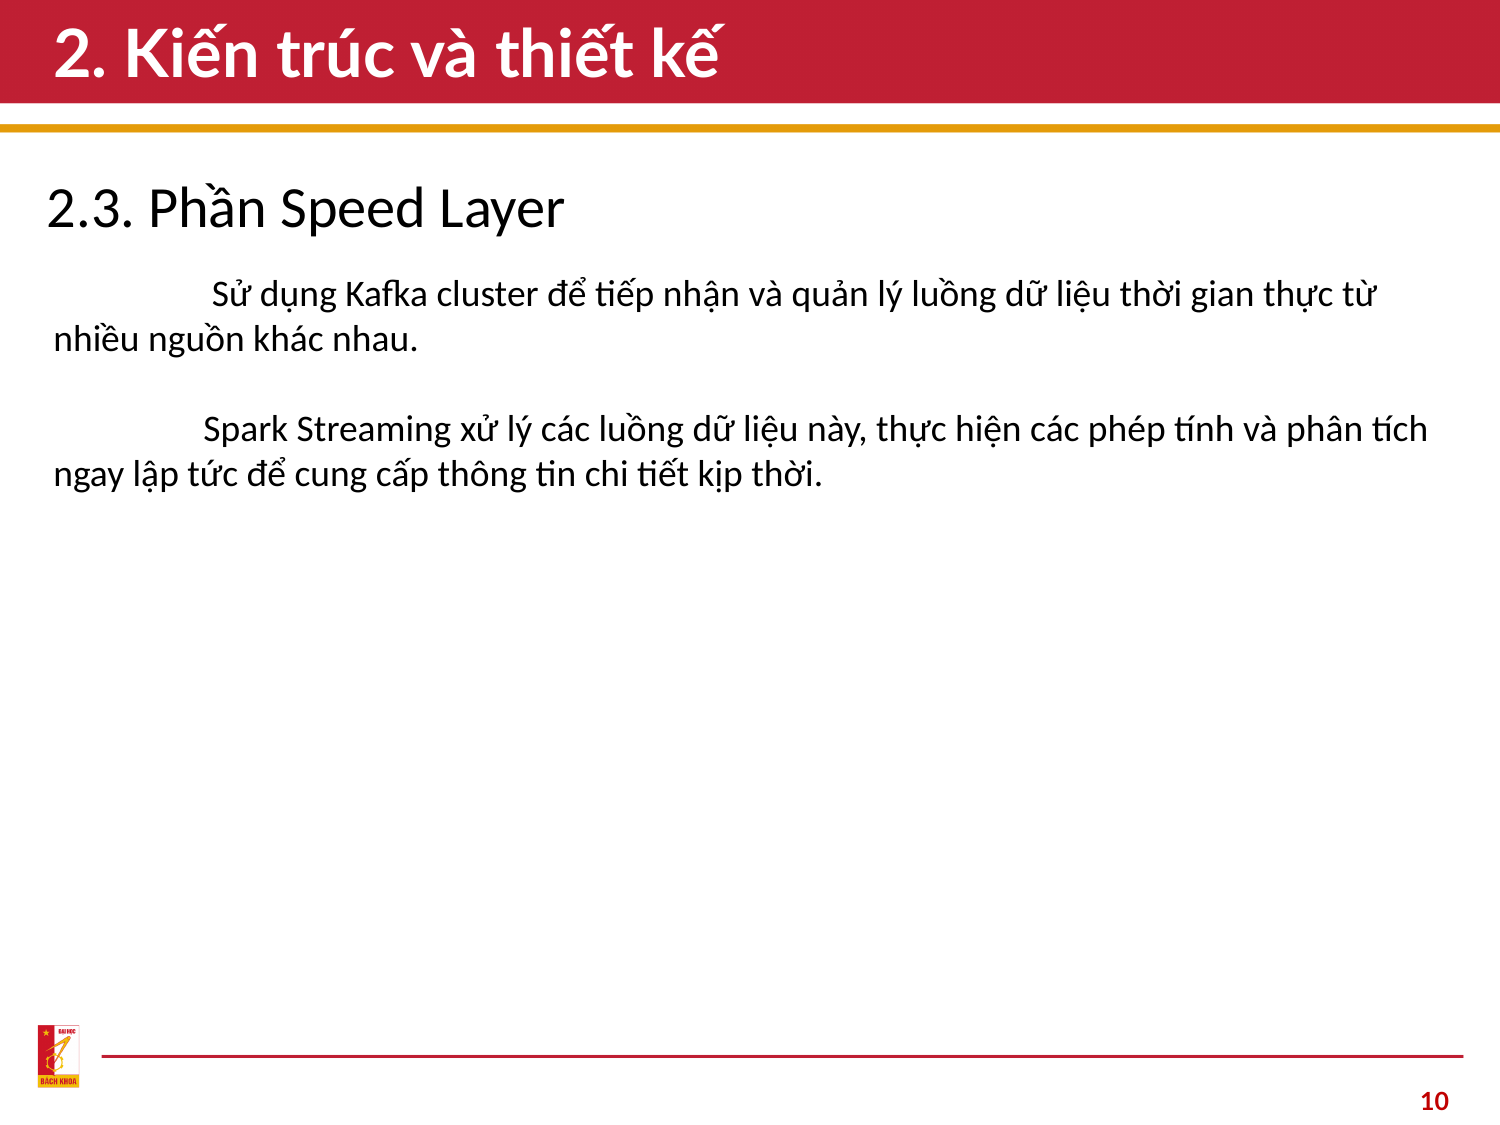

# 2. Kiến trúc và thiết kế
2.3. Phần Speed Layer
	 Sử dụng Kafka cluster để tiếp nhận và quản lý luồng dữ liệu thời gian thực từ nhiều nguồn khác nhau.
	Spark Streaming xử lý các luồng dữ liệu này, thực hiện các phép tính và phân tích ngay lập tức để cung cấp thông tin chi tiết kịp thời.
10